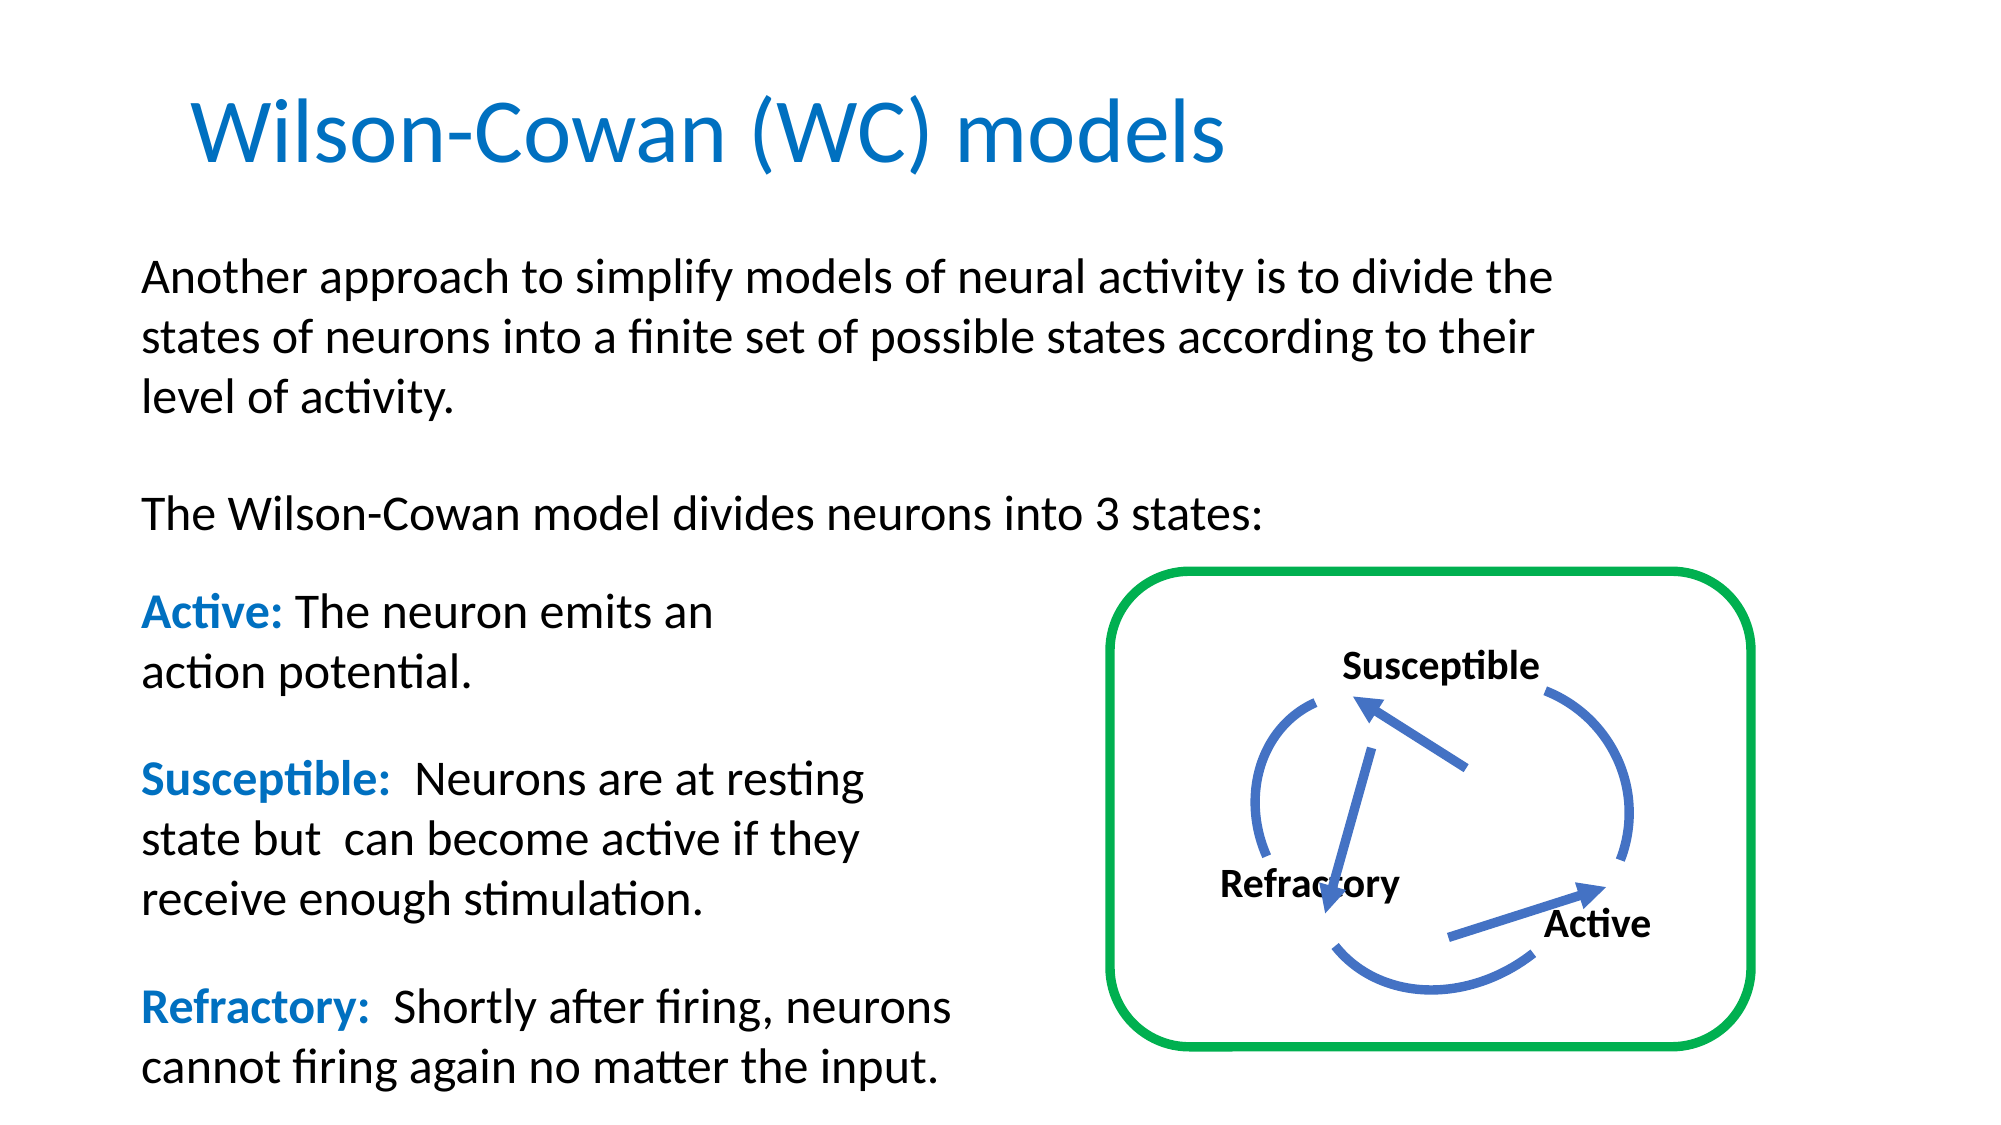

# Wilson-Cowan (WC) models
Another approach to simplify models of neural activity is to divide the states of neurons into a finite set of possible states according to their level of activity.
The Wilson-Cowan model divides neurons into 3 states:
Active: The neuron emits an action potential.

Susceptible

Susceptible:  Neurons are at resting state but  can become active if they receive enough stimulation.
Refractory
Active
Refractory:  Shortly after firing, neurons cannot firing again no matter the input.